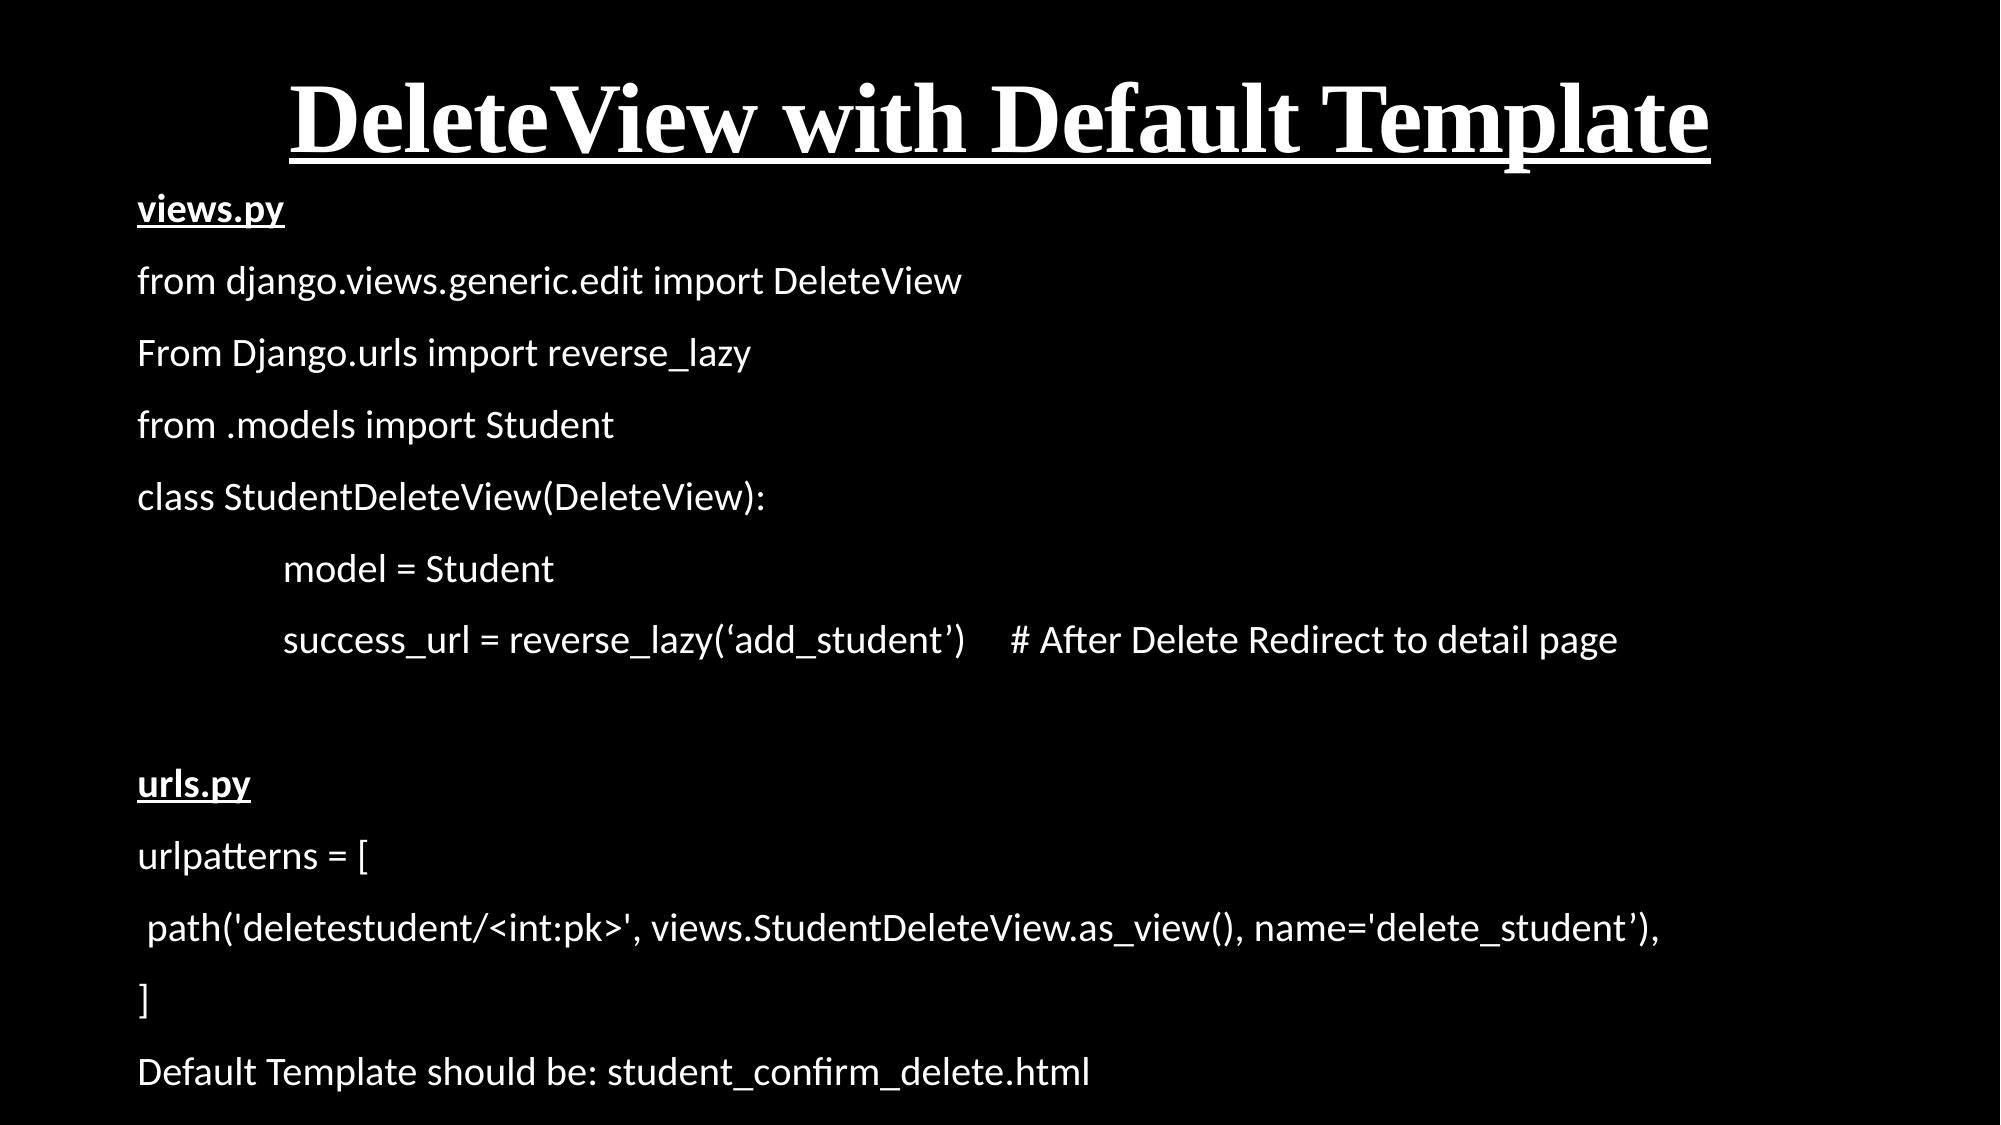

# DeleteView with Default Template
views.py
from django.views.generic.edit import DeleteView
From Django.urls import reverse_lazy
from .models import Student
class StudentDeleteView(DeleteView):
	model = Student
	success_url = reverse_lazy(‘add_student’)		# After Delete Redirect to detail page

urls.py
urlpatterns = [
 path('deletestudent/<int:pk>', views.StudentDeleteView.as_view(), name='delete_student’),
]
Default Template should be: student_confirm_delete.html